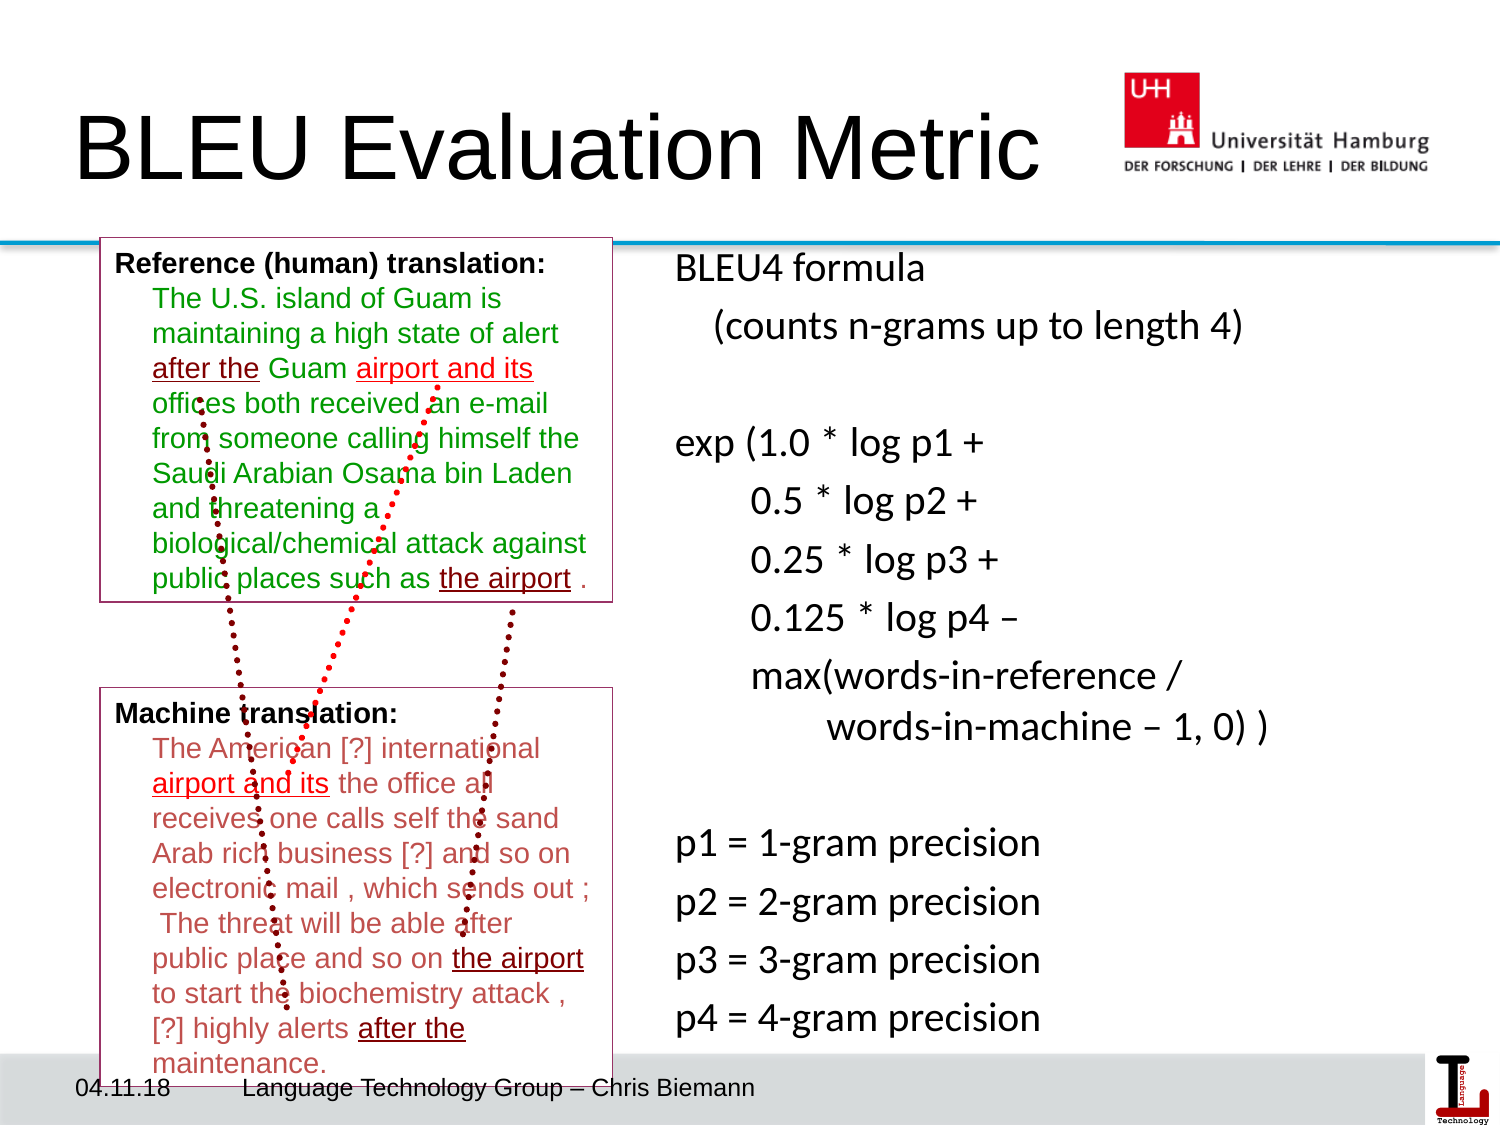

# BLEU Evaluation Metric
BLEU4 formula
    (counts n-grams up to length 4)

exp (1.0 * log p1 +
        0.5 * log p2 +
        0.25 * log p3 +
        0.125 * log p4 –
        max(words-in-reference /
                words-in-machine – 1, 0) )

p1 = 1-gram precision
p2 = 2-gram precision
p3 = 3-gram precision
p4 = 4-gram precision
Reference (human) translation:
The U.S. island of Guam is maintaining a high state of alert after the Guam airport and its offices both received an e-mail from someone calling himself the Saudi Arabian Osama bin Laden and threatening a biological/chemical attack against public places such as the airport .

Machine translation:
The American [?] international airport and its the office all receives one calls self the sand Arab rich business [?] and so on electronic mail , which sends out ;  The threat will be able after public place and so on the airport to start the biochemistry attack , [?] highly alerts after the maintenance.
04.11.18
 Language Technology Group – Chris Biemann